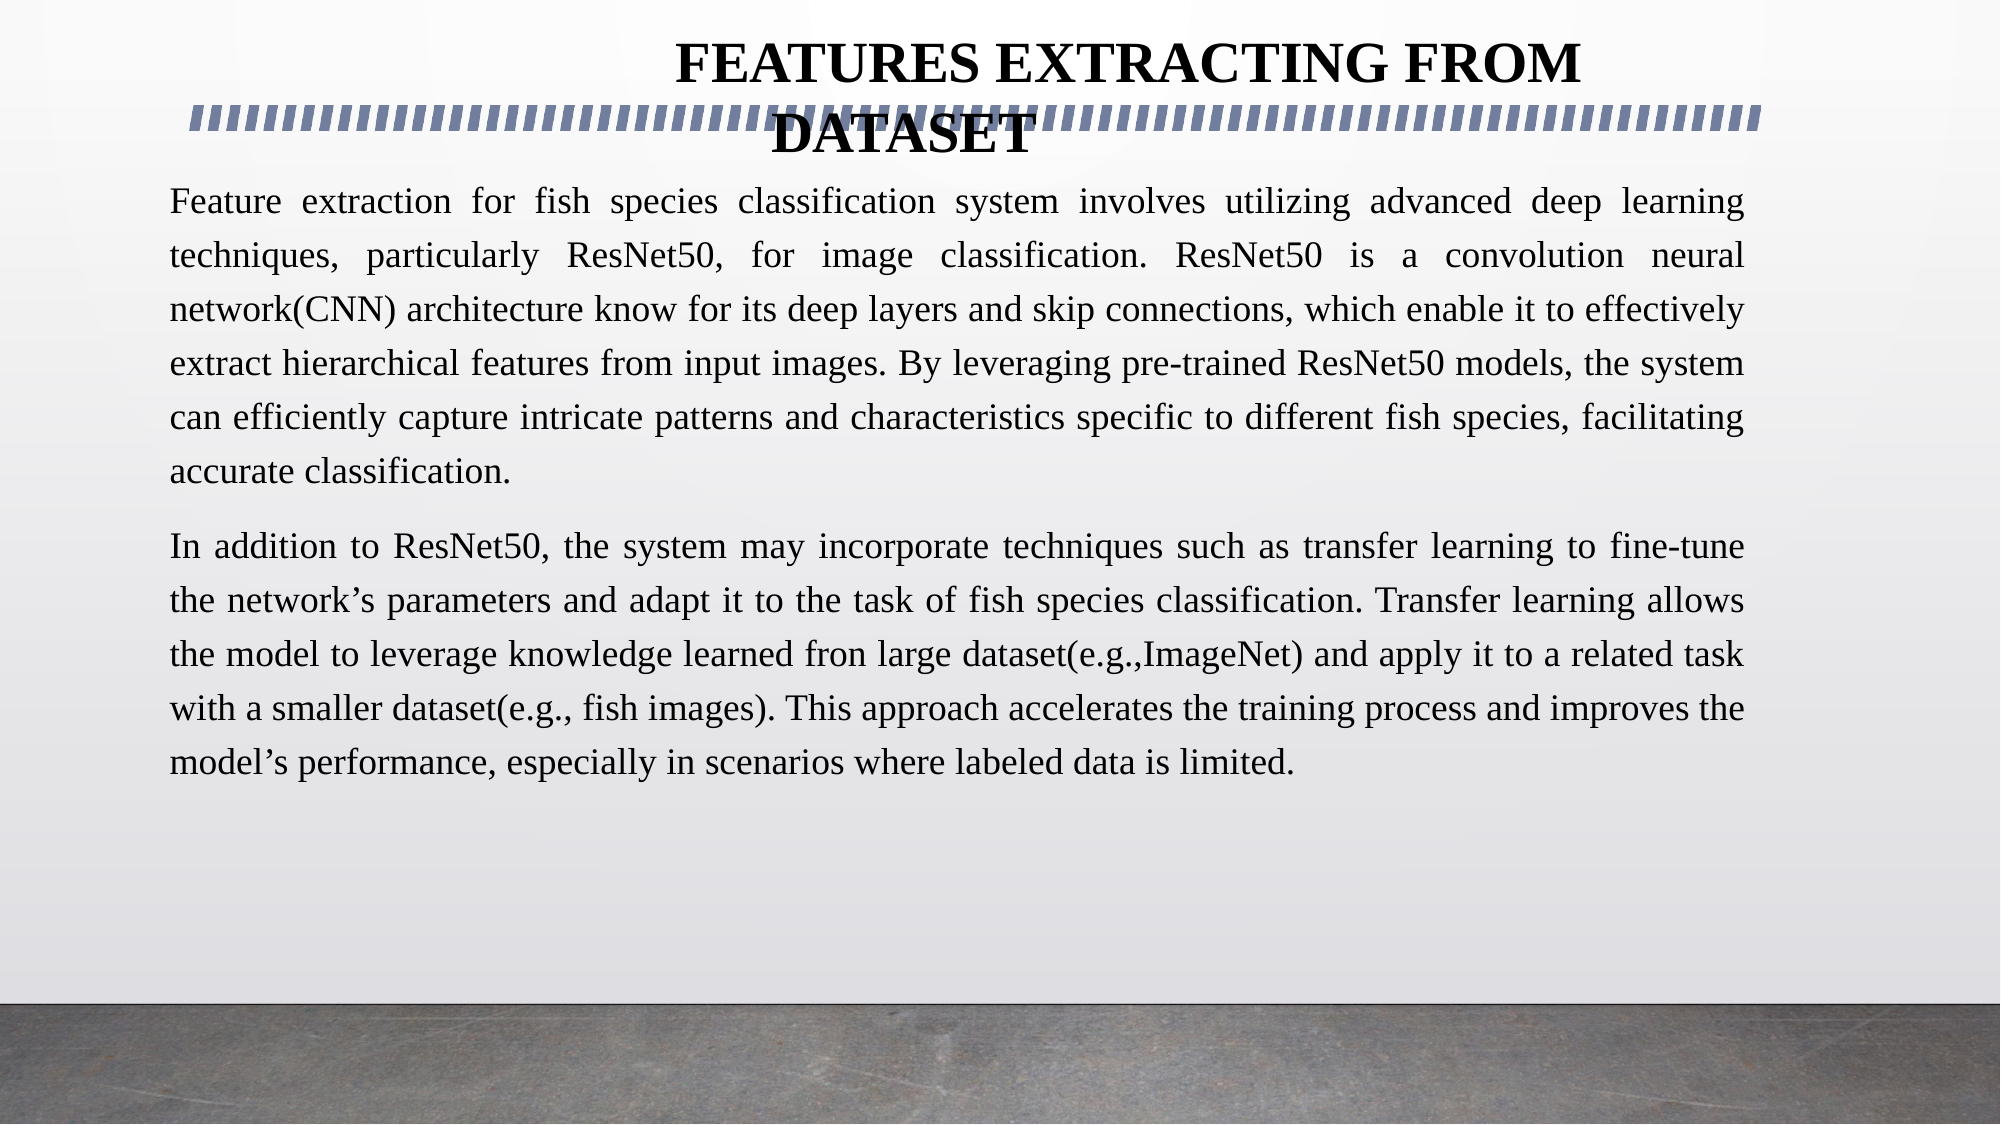

FEATURES EXTRACTING FROM DATASET
Feature extraction for fish species classification system involves utilizing advanced deep learning techniques, particularly ResNet50, for image classification. ResNet50 is a convolution neural network(CNN) architecture know for its deep layers and skip connections, which enable it to effectively extract hierarchical features from input images. By leveraging pre-trained ResNet50 models, the system can efficiently capture intricate patterns and characteristics specific to different fish species, facilitating accurate classification.
In addition to ResNet50, the system may incorporate techniques such as transfer learning to fine-tune the network’s parameters and adapt it to the task of fish species classification. Transfer learning allows the model to leverage knowledge learned fron large dataset(e.g.,ImageNet) and apply it to a related task with a smaller dataset(e.g., fish images). This approach accelerates the training process and improves the model’s performance, especially in scenarios where labeled data is limited.